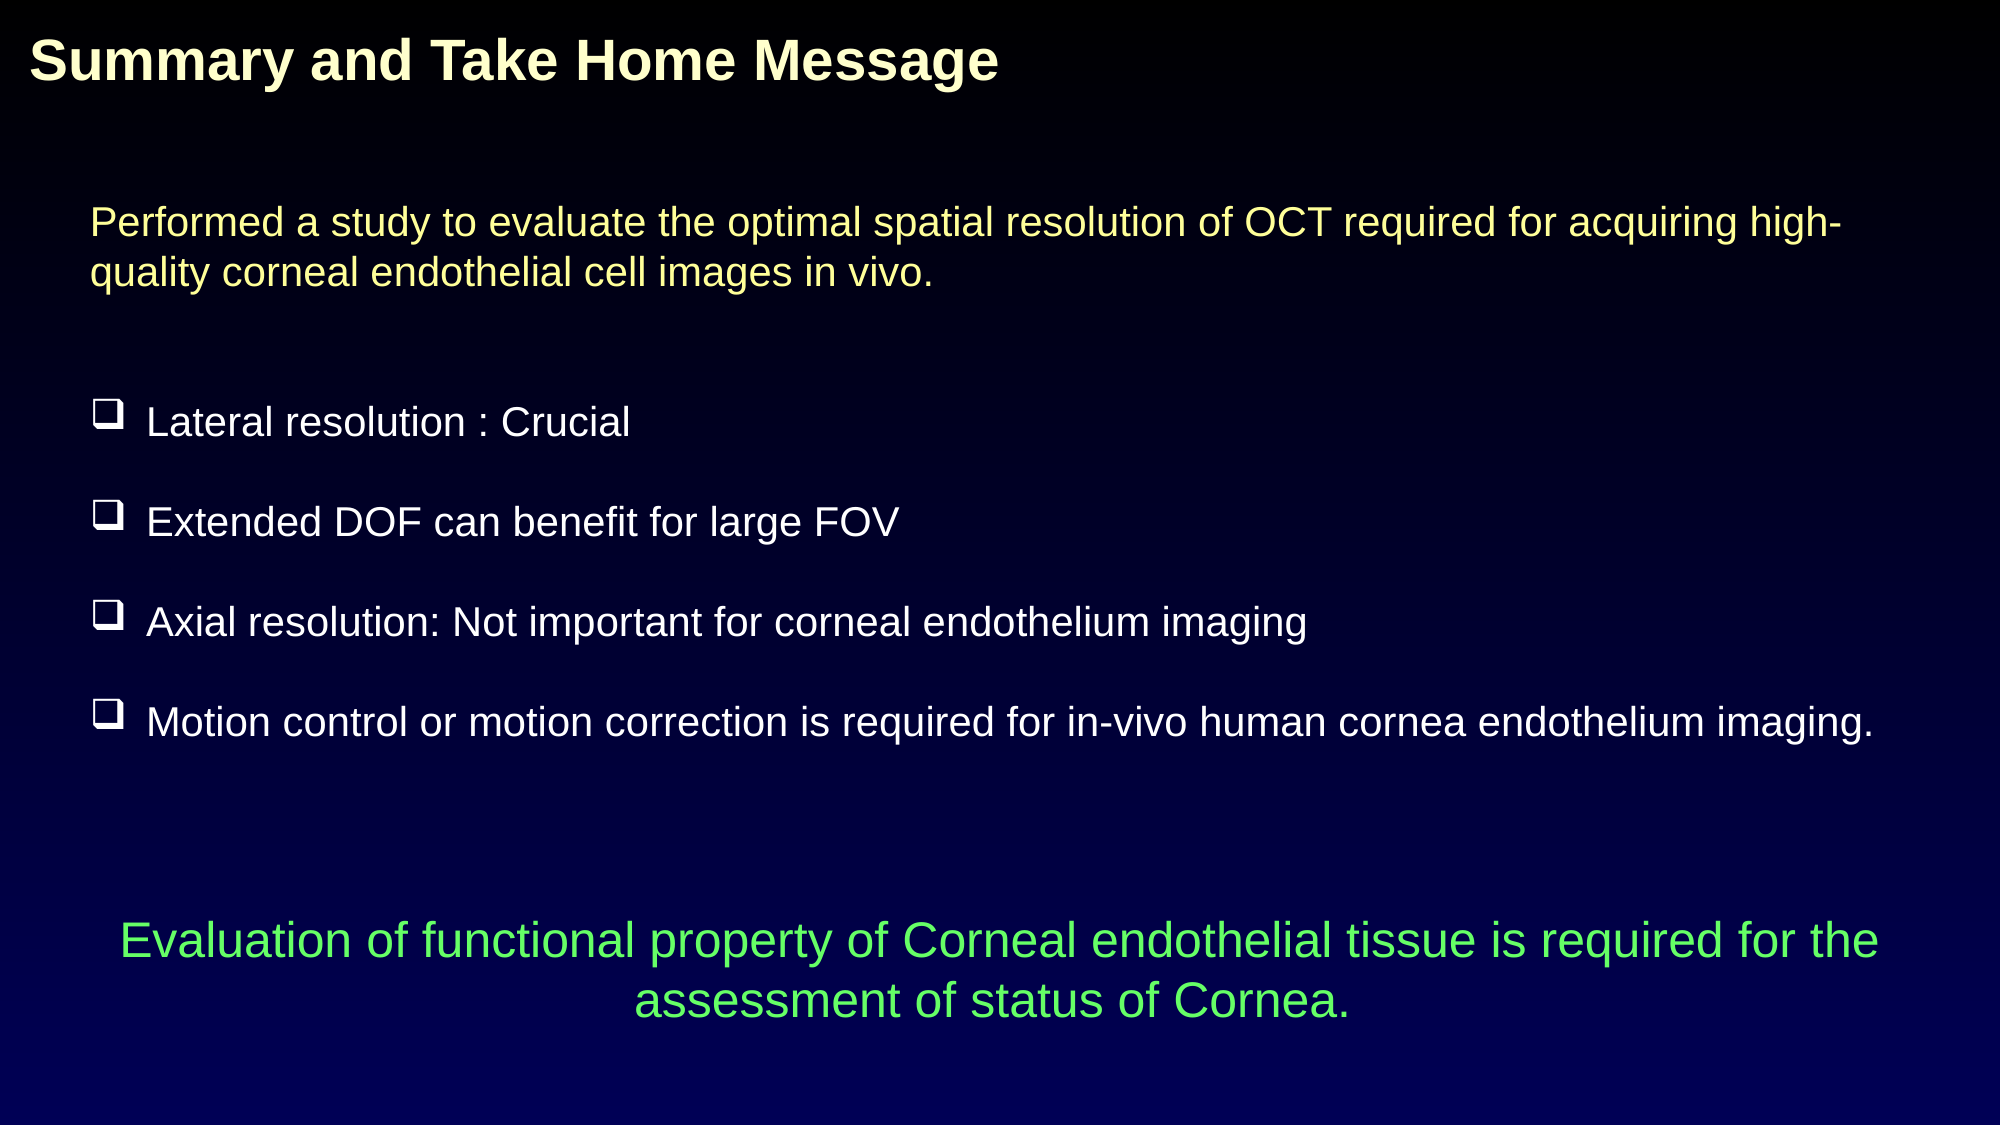

Summary and Take Home Message
Performed a study to evaluate the optimal spatial resolution of OCT required for acquiring high-quality corneal endothelial cell images in vivo.

Lateral resolution : Crucial

Extended DOF can benefit for large FOV

Axial resolution: Not important for corneal endothelium imaging

Motion control or motion correction is required for in-vivo human cornea endothelium imaging.
Evaluation of functional property of Corneal endothelial tissue is required for the assessment of status of Cornea.